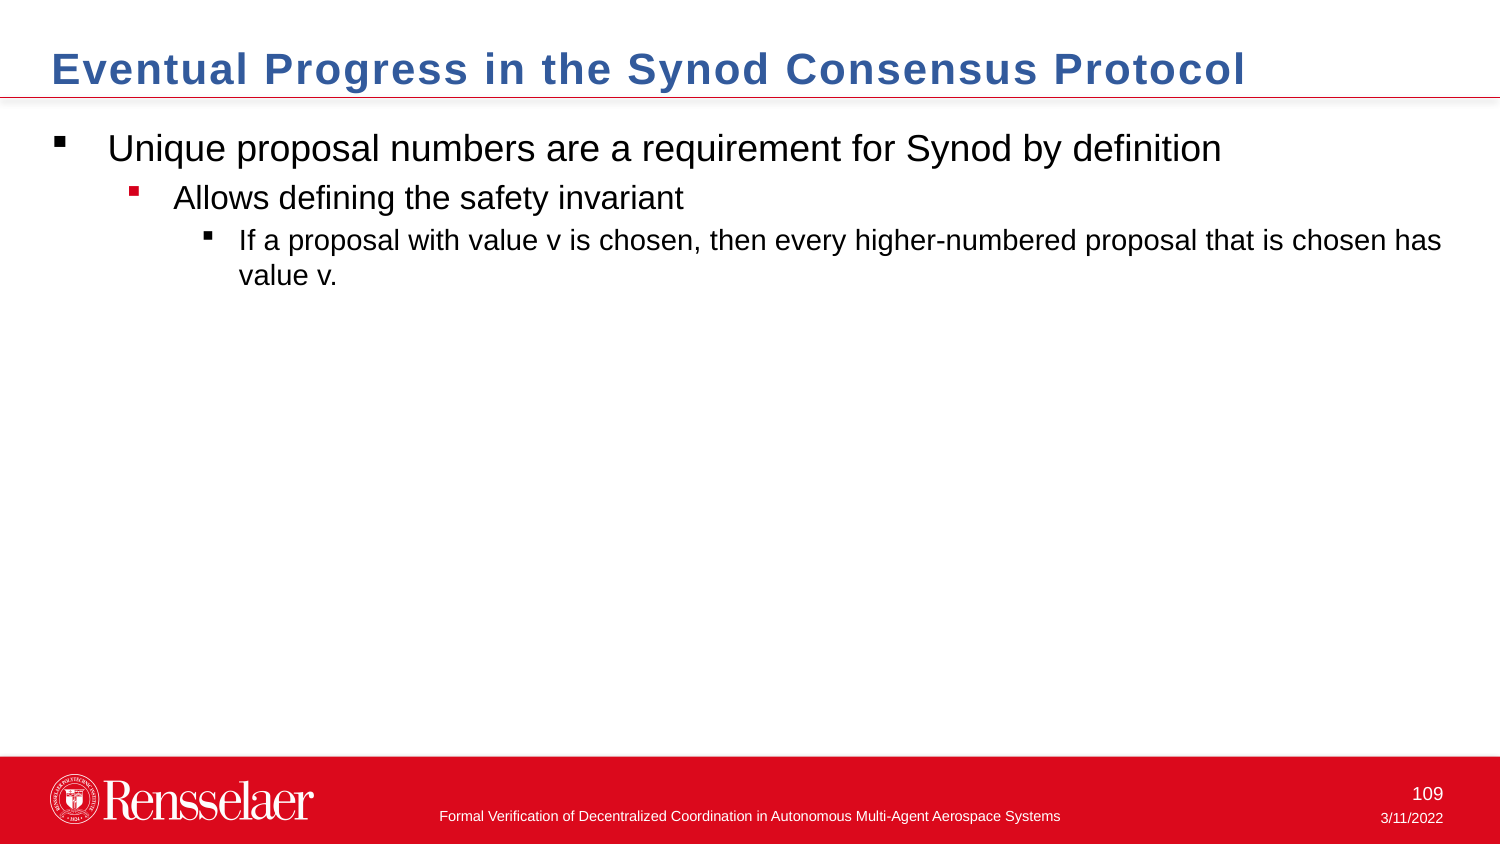

Eventual Progress in the Synod Consensus Protocol
Unique proposal numbers are a requirement for Synod by definition
Allows defining the safety invariant
If a proposal with value v is chosen, then every higher-numbered proposal that is chosen has value v.